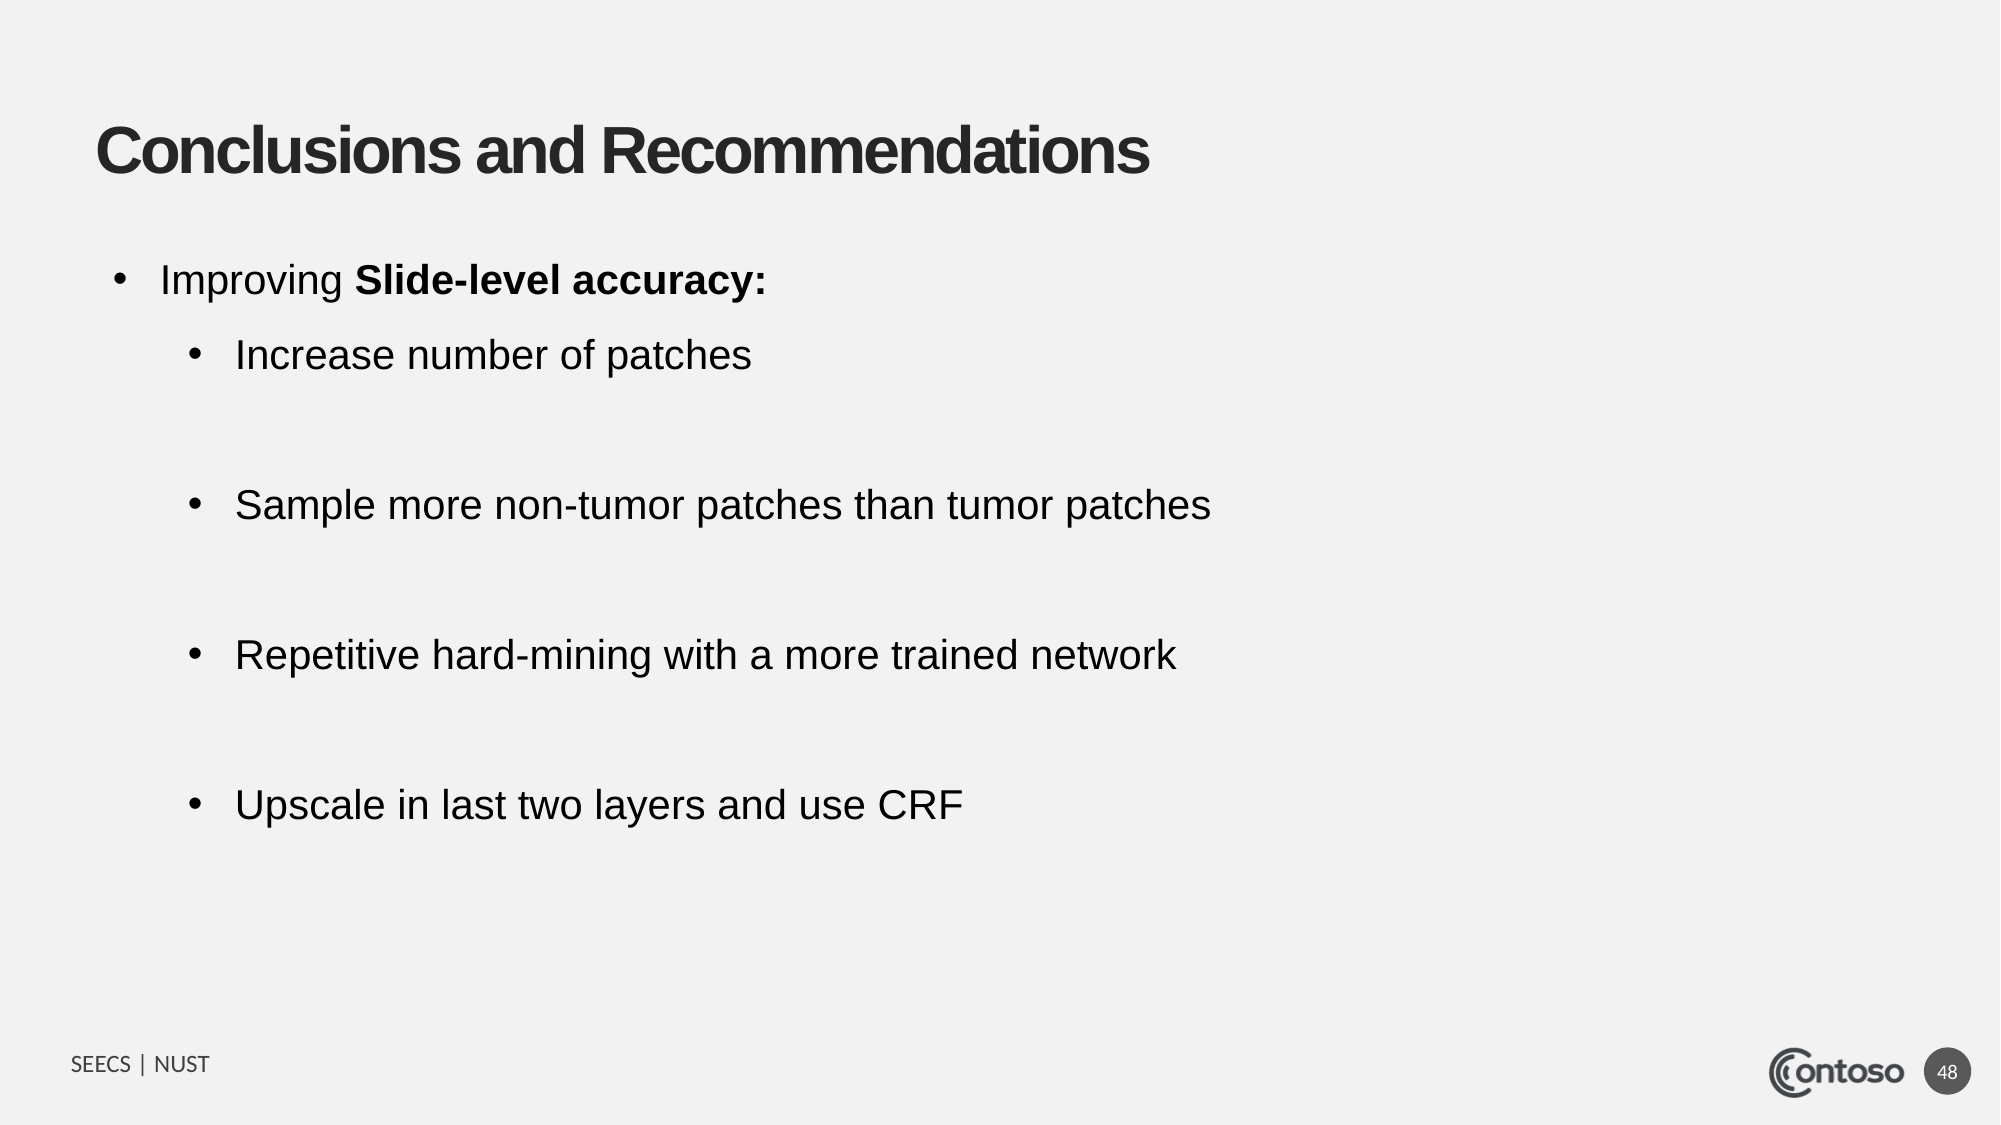

# Conclusions and Recommendations
Improving Slide-level accuracy:
Increase number of patches

Sample more non-tumor patches than tumor patches

Repetitive hard-mining with a more trained network

Upscale in last two layers and use CRF
SEECS | NUST
48